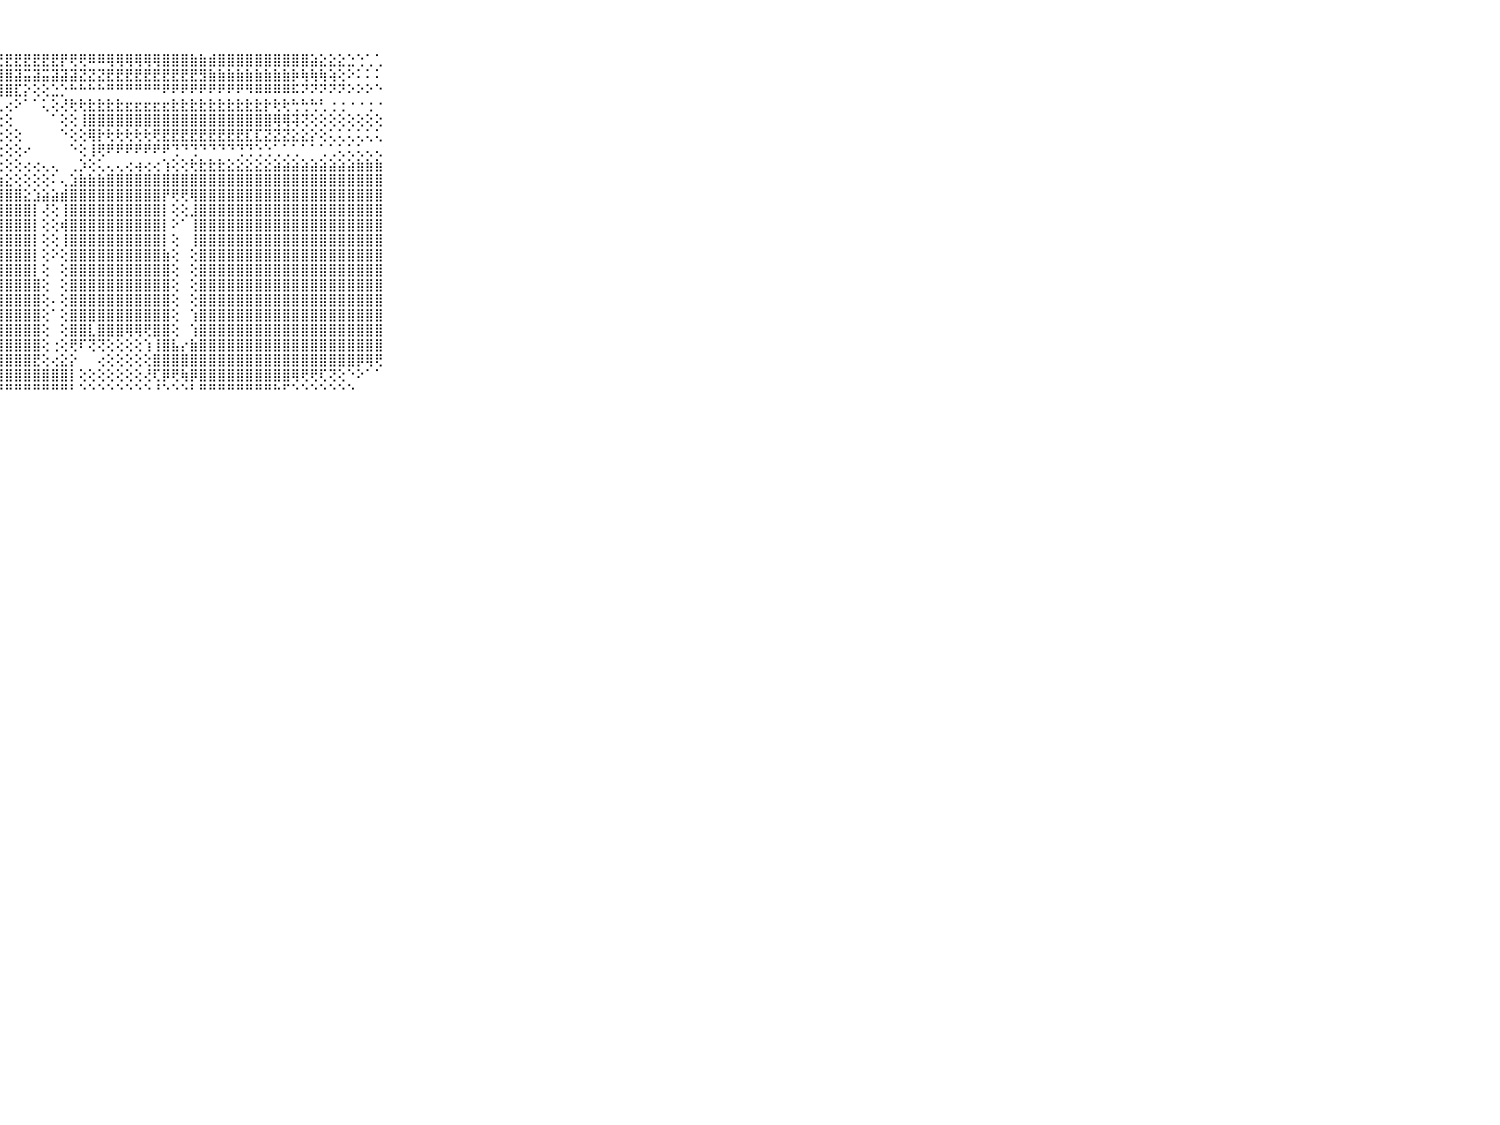

⠀⠀⠀⠀⠀⠀⠀⠀⠀⠀⠀⡟⠟⠇⢕⢕⢕⢕⣵⣾⣯⣿⣿⣿⣿⣿⣿⣟⣟⣟⣟⣟⣟⣟⡟⢟⢟⠿⠿⢿⢿⢿⢿⢿⢿⣿⣿⣿⣷⣷⣾⣿⣿⣿⣿⣿⣿⣿⣿⣿⣿⣵⣕⣕⣕⣑⢑⢁⢁⠀⠀⠀⠀⠀⠀⠀⠀⠀⠀⠀⠀
⠀⠀⠀⠀⠀⠀⠀⠀⠀⠀⠀⢿⣣⡝⢕⢕⢕⢗⣿⣿⣿⣿⣿⣿⣿⣿⣿⣿⣿⣽⣭⣽⣭⣽⣽⣽⣝⣝⣝⣟⣟⣟⣟⣟⣟⣟⣟⣟⣟⣻⣷⣷⣷⣷⣷⣷⣷⣷⣷⡷⢷⢷⢷⢵⢕⠕⠅⠅⠅⠀⠀⠀⠀⠀⠀⠀⠀⠀⠀⠀⠀
⠀⠀⠀⠀⠀⠀⠀⠀⠀⠀⠀⣷⣾⣷⣷⢶⢵⢵⢿⣽⣿⣿⣽⣿⣿⣿⣿⣿⣿⣏⡕⢕⢕⣑⡑⠓⠓⠓⠓⠛⠛⠛⠛⠛⠛⠟⠟⠟⠟⠟⠟⠟⠟⠟⠻⠿⠿⠿⠿⠯⠝⠝⠝⠝⠝⠕⠕⠕⠑⠀⠀⠀⠀⠀⠀⠀⠀⠀⠀⠀⠀
⠀⠀⠀⠀⠀⠀⠀⠀⠀⠀⠀⣿⣿⣿⣾⣿⡿⣇⢀⠀⠀⠀⠀⠀⠀⠀⠐⢀⢔⠕⠁⠁⢅⢕⢜⢗⢗⣗⣗⣗⣗⣖⣖⣖⣖⣖⣗⣗⣗⣗⣗⣗⣗⣗⣗⣗⡗⢗⢗⢓⢓⢓⢃⢐⢐⠐⠐⢐⠐⠀⠀⠀⠀⠀⠀⠀⠀⠀⠀⠀⠀
⠀⠀⠀⠀⠀⠀⠀⠀⠀⠀⠀⣿⣿⣿⣿⣿⣿⣯⢗⣔⢐⢀⢀⢀⢀⢀⡔⢕⢕⠀⠀⠀⠀⠁⢕⢕⢸⣿⣿⣿⣿⣿⣿⣿⣿⣿⣿⣿⣿⣿⣿⣿⣿⣿⣿⣿⣿⢿⢿⢽⢝⢕⢕⢕⢕⢕⢕⢕⢕⠀⠀⠀⠀⠀⠀⠀⠀⠀⠀⠀⠀
⠀⠀⠀⠀⠀⠀⠀⠀⠀⠀⠀⣿⣿⣿⣿⣿⣿⣿⡳⡜⢣⡕⢕⢱⢗⢇⢕⢕⢕⢕⠀⠀⠀⠀⠑⢕⢕⢿⡗⢗⢗⢗⢗⢗⢟⣟⣟⣟⣟⣟⣟⣟⣟⣟⣏⣏⣝⣝⣝⣕⣕⡕⢕⢅⢅⢅⢅⢅⢅⠀⠀⠀⠀⠀⠀⠀⠀⠀⠀⠀⠀
⠀⠀⠀⠀⠀⠀⠀⠀⠀⠀⠀⣿⣿⣿⣿⣿⣿⣿⣷⡿⡷⢿⣷⢗⢗⢇⢕⢕⢕⢕⠔⠀⠀⠀⠀⠑⢕⢸⢟⠟⠟⠟⠟⠟⠟⠟⢙⠙⢙⠙⠙⠙⠙⢙⢙⢑⢑⢁⢁⢁⠁⠁⢁⢁⢅⢅⢅⢄⢄⠀⠀⠀⠀⠀⠀⠀⠀⠀⠀⠀⠀
⠀⠀⠀⠀⠀⠀⠀⠀⠀⠀⠀⣿⣿⣿⣿⣿⣿⣿⣿⣿⢞⣕⢜⢣⢔⢕⢕⢕⢕⢕⢔⢔⢄⢄⠀⢀⡱⢕⢅⢄⢄⢔⢴⢔⢔⢱⢕⢕⢗⣗⣗⣗⣕⣕⣕⣕⣕⣵⣵⣵⣵⣵⣵⣵⣵⣵⣷⣷⣷⠀⠀⠀⠀⠀⠀⠀⠀⠀⠀⠀⠀
⠀⠀⠀⠀⠀⠀⠀⠀⠀⠀⠀⣿⣿⣿⣿⣿⣿⣿⣿⣿⣿⣿⣧⣵⣧⣵⣼⣵⣕⢕⢕⢕⢕⠅⢄⣱⣷⣷⣷⣿⣿⣿⣿⣿⣿⣿⣿⣿⣿⣿⣿⣿⣿⣿⣿⣿⣿⣿⣿⣿⣿⣿⣿⣿⣿⣿⣿⣿⣿⠀⠀⠀⠀⠀⠀⠀⠀⠀⠀⠀⠀
⠀⠀⠀⠀⠀⠀⠀⠀⠀⠀⠀⣿⣿⣿⣿⣿⣿⣿⣿⣿⣿⣿⣿⣿⣿⣿⣿⣿⣿⣿⣕⣱⣵⣵⣾⣿⣿⣿⣿⣿⣿⣿⣿⣿⣿⡟⢟⢟⢿⣿⣿⣿⣿⣿⣿⣿⣿⣿⣿⣿⣿⣿⣿⣿⣿⣿⣿⣿⣿⠀⠀⠀⠀⠀⠀⠀⠀⠀⠀⠀⠀
⠀⠀⠀⠀⠀⠀⠀⠀⠀⠀⠀⣿⣿⣿⣿⣿⣿⣿⣿⣿⣿⣿⣿⣿⣿⣿⣿⣿⣿⣿⣿⡇⢜⢕⢸⣿⣿⣿⣿⣿⣿⣿⣿⣿⣿⡇⢕⢕⣸⣿⣿⣿⣿⣿⣿⣿⣿⣿⣿⣿⣿⣿⣿⣿⣿⣿⣿⣿⣿⠀⠀⠀⠀⠀⠀⠀⠀⠀⠀⠀⠀
⠀⠀⠀⠀⠀⠀⠀⠀⠀⠀⠀⣿⣿⣿⣿⣿⣿⣿⣿⣿⣿⣿⣿⣿⣿⣿⣿⣿⣿⣿⣿⡇⢕⢕⢾⣿⣿⣿⣿⣿⣿⣿⣿⣿⣿⡇⠕⠁⢸⣿⣿⣿⣿⣿⣿⣿⣿⣿⣿⣿⣿⣿⣿⣿⣿⣿⣿⣿⣿⠀⠀⠀⠀⠀⠀⠀⠀⠀⠀⠀⠀
⠀⠀⠀⠀⠀⠀⠀⠀⠀⠀⠀⣿⣿⣿⣿⣿⣿⣿⣿⣿⣿⣿⣿⣿⣿⣿⣿⣿⣿⣿⣿⡇⢕⢕⢸⣿⣿⣿⣿⣿⣿⣿⣿⣿⣿⡇⢕⠀⢸⣿⣿⣿⣿⣿⣿⣿⣿⣿⣿⣿⣿⣿⣿⣿⣿⣿⣿⣿⣿⠀⠀⠀⠀⠀⠀⠀⠀⠀⠀⠀⠀
⠀⠀⠀⠀⠀⠀⠀⠀⠀⠀⠀⣿⣿⣿⣿⣿⣿⣿⣿⣿⣿⣿⣿⣿⣿⣿⣿⣿⣿⣿⣿⡇⢕⠕⢕⣿⣿⣿⣿⣿⣿⣿⣿⣿⣿⣷⢕⠀⢕⣿⣿⣿⣿⣿⣿⣿⣿⣿⣿⣿⣿⣿⣿⣿⣿⣿⣿⣿⣿⠀⠀⠀⠀⠀⠀⠀⠀⠀⠀⠀⠀
⠀⠀⠀⠀⠀⠀⠀⠀⠀⠀⠀⣿⣿⣿⣿⣿⣿⣿⣿⣿⣿⣿⣿⣿⣿⣿⣿⣿⣿⣿⣿⡇⢕⠀⢕⣿⣿⣿⣿⣿⣿⣿⣿⣿⣿⣿⢕⠀⢕⣿⣿⣿⣿⣿⣿⣿⣿⣿⣿⣿⣿⣿⣿⣿⣿⣿⣿⣿⣿⠀⠀⠀⠀⠀⠀⠀⠀⠀⠀⠀⠀
⠀⠀⠀⠀⠀⠀⠀⠀⠀⠀⠀⣿⣿⣿⣿⣿⣿⣿⣿⣿⣿⣿⣿⣿⣿⣿⣿⣿⣿⣿⣿⣿⢕⠀⢕⣿⣿⣿⣿⣿⣿⣿⣿⣿⣿⣿⢕⠀⢕⣿⣿⣿⣿⣿⣿⣿⣿⣿⣿⣿⣿⣿⣿⣿⣿⣿⣿⣿⣿⠀⠀⠀⠀⠀⠀⠀⠀⠀⠀⠀⠀
⠀⠀⠀⠀⠀⠀⠀⠀⠀⠀⠀⣿⣿⣿⣿⣿⣿⣿⣿⣿⣿⣿⣿⣿⣿⣿⣿⣿⣿⣿⣿⣿⢕⠄⢕⣿⣿⣿⣿⣿⣿⣿⣿⣿⣿⣿⢕⠀⢕⣿⣿⣿⣿⣿⣿⣿⣿⣿⣿⣿⣿⣿⣿⣿⣿⣿⣿⣿⣿⠀⠀⠀⠀⠀⠀⠀⠀⠀⠀⠀⠀
⠀⠀⠀⠀⠀⠀⠀⠀⠀⠀⠀⣿⣿⣿⣿⣿⣿⣿⣿⣿⣿⣿⣿⣿⣿⣿⣿⣿⣿⣿⣿⣿⢕⠁⢕⣿⣿⣿⣿⣿⣿⣿⣿⣿⣿⣿⢕⠀⢱⣿⣿⣿⣿⣿⣿⣿⣿⣿⣿⣿⣿⣿⣿⣿⣿⣿⣿⣿⣿⠀⠀⠀⠀⠀⠀⠀⠀⠀⠀⠀⠀
⠀⠀⠀⠀⠀⠀⠀⠀⠀⠀⠀⣿⣿⣿⣿⣿⣿⣿⣿⣿⣿⣿⣿⣿⣿⣿⣿⣿⣿⣿⣿⣿⢕⠀⢕⣿⣿⣇⣿⣿⣿⢿⢿⢟⣿⣿⢕⠀⢱⣿⣿⣿⣿⣿⣿⣿⣿⣿⣿⣿⣿⣿⣿⣿⣿⣿⣿⣿⣿⠀⠀⠀⠀⠀⠀⠀⠀⠀⠀⠀⠀
⠀⠀⠀⠀⠀⠀⠀⠀⠀⠀⠀⣿⣿⣿⣿⣿⣿⣿⣿⣿⣿⣿⣿⣿⣿⣿⣿⣿⣿⣿⣿⣿⢕⢐⢕⢟⠏⢝⢝⢕⢕⢕⢕⢱⢸⣿⣧⡔⣷⣿⣿⣿⣿⣿⣿⣿⣿⣿⣿⣿⣿⣿⣿⣿⣿⣿⣿⣿⣿⠀⠀⠀⠀⠀⠀⠀⠀⠀⠀⠀⠀
⠀⠀⠀⠀⠀⠀⠀⠀⠀⠀⠀⣿⣿⣿⣿⣿⣿⣿⣿⣿⣿⣿⣿⣿⣿⣿⣿⣿⣿⣿⣿⣟⢕⢔⣕⡕⠀⠀⢔⢕⢕⢕⢕⢕⣿⣿⣿⣿⣿⣿⣿⣿⣿⣿⣿⣿⣿⣿⣿⣿⣿⣿⣿⣿⣿⣿⡿⢿⢟⠀⠀⠀⠀⠀⠀⠀⠀⠀⠀⠀⠀
⠀⠀⠀⠀⠀⠀⠀⠀⠀⠀⠀⣿⣿⣿⣿⣿⣿⣿⣿⣿⣿⣿⣿⣿⣿⣿⣿⣿⣿⣿⣿⣿⣿⣿⣿⡇⢕⢕⢕⢕⢕⢕⢕⢜⢏⡿⢟⢷⡿⣿⣿⣿⣿⣿⣿⣿⣿⣿⣿⢿⢟⢟⢏⢝⢕⠑⠕⠁⠁⠀⠀⠀⠀⠀⠀⠀⠀⠀⠀⠀⠀
⠀⠀⠀⠀⠀⠀⠀⠀⠀⠀⠀⠛⠛⠛⠛⠛⠛⠛⠛⠛⠛⠛⠛⠛⠛⠛⠛⠛⠛⠛⠛⠛⠛⠛⠛⠃⠑⠑⠑⠑⠑⠑⠑⠑⠘⠑⠑⠑⠃⠛⠛⠛⠛⠛⠛⠛⠛⠓⠋⠑⠑⠑⠑⠑⠑⠑⠀⠀⠀⠀⠀⠀⠀⠀⠀⠀⠀⠀⠀⠀⠀